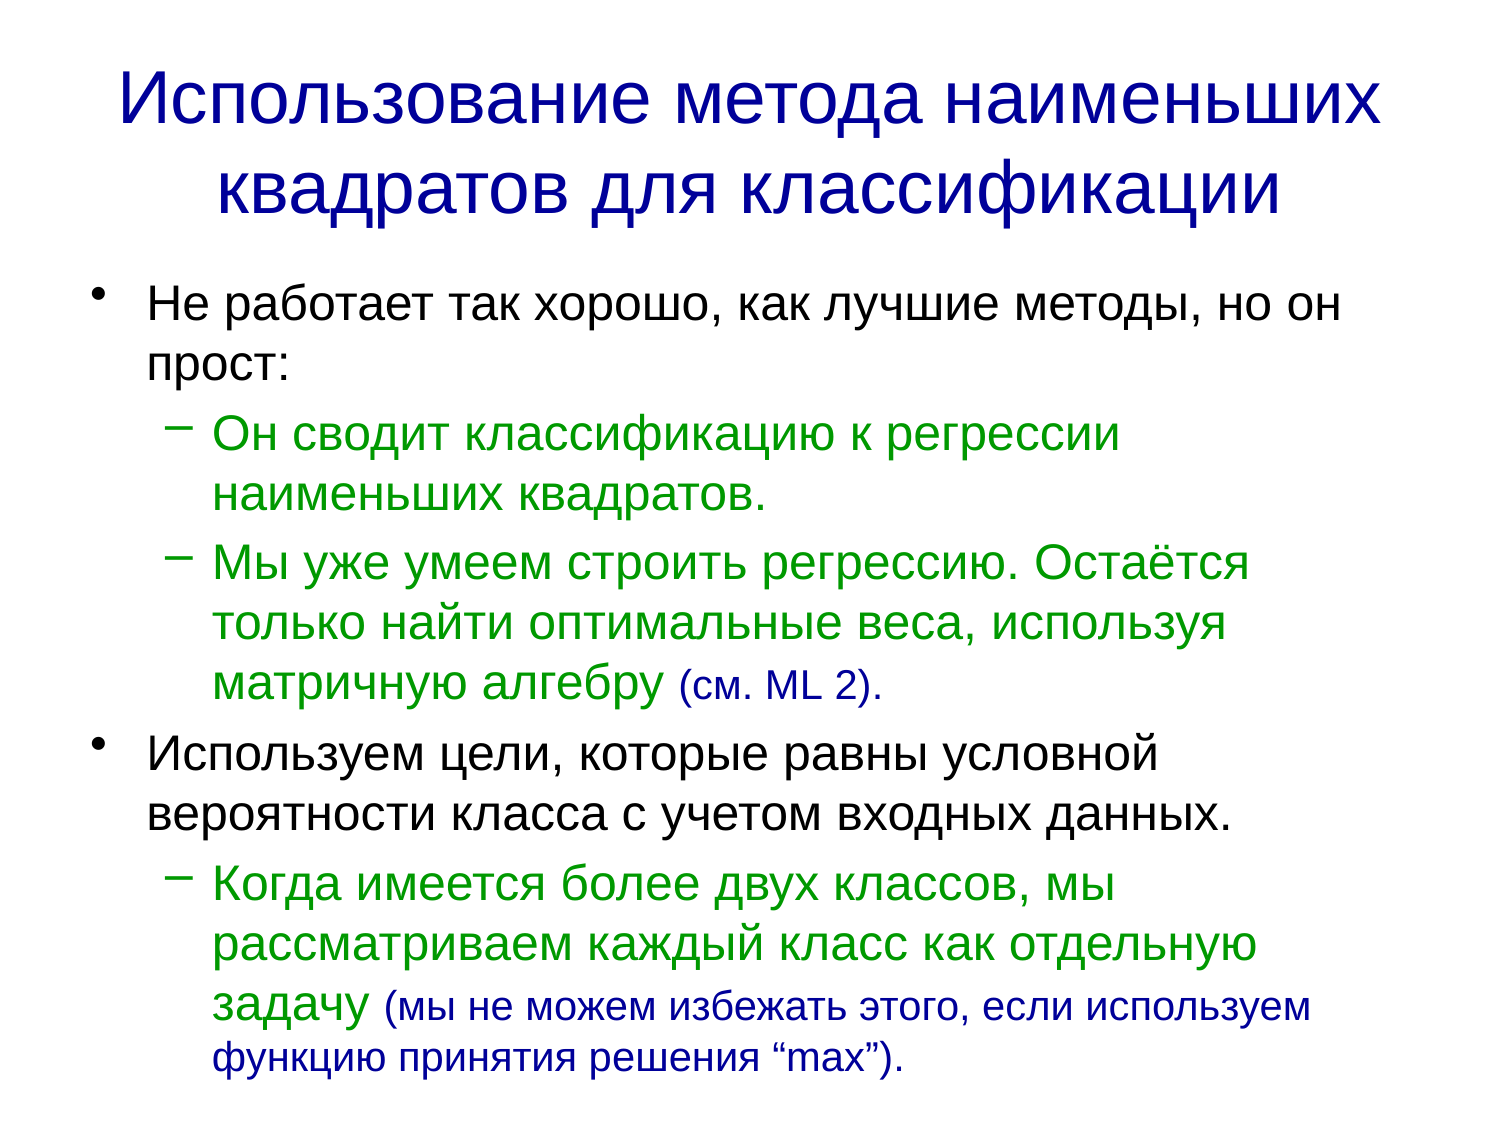

# Использование метода наименьших квадратов для классификации
Не работает так хорошо, как лучшие методы, но он прост:
Он сводит классификацию к регрессии наименьших квадратов.
Мы уже умеем строить регрессию. Остаётся только найти оптимальные веса, используя матричную алгебру (см. ML 2).
Используем цели, которые равны условной вероятности класса с учетом входных данных.
Когда имеется более двух классов, мы рассматриваем каждый класс как отдельную задачу (мы не можем избежать этого, если используем функцию принятия решения “max”).